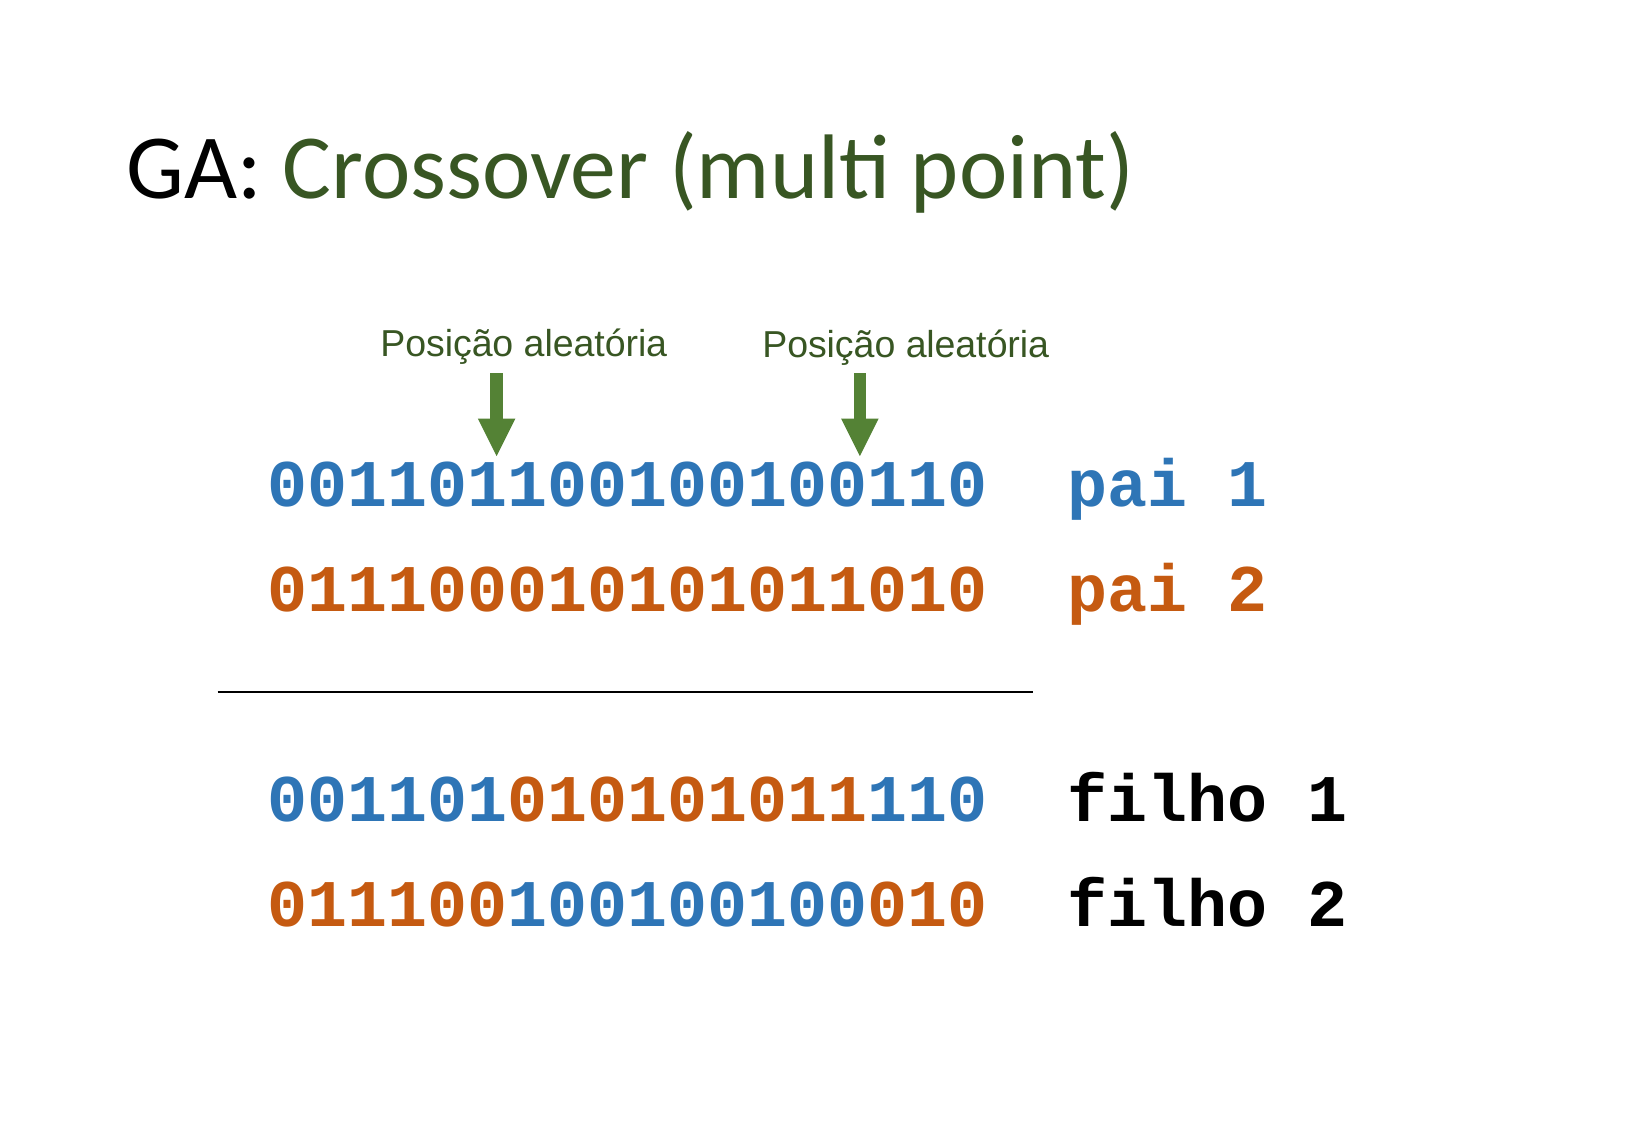

# GA: Crossover (multi point)
Posição aleatória
Posição aleatória
001101100100100110  pai 1
011100010101011010  pai 2

001101010101011110  filho 1
011100100100100010  filho 2